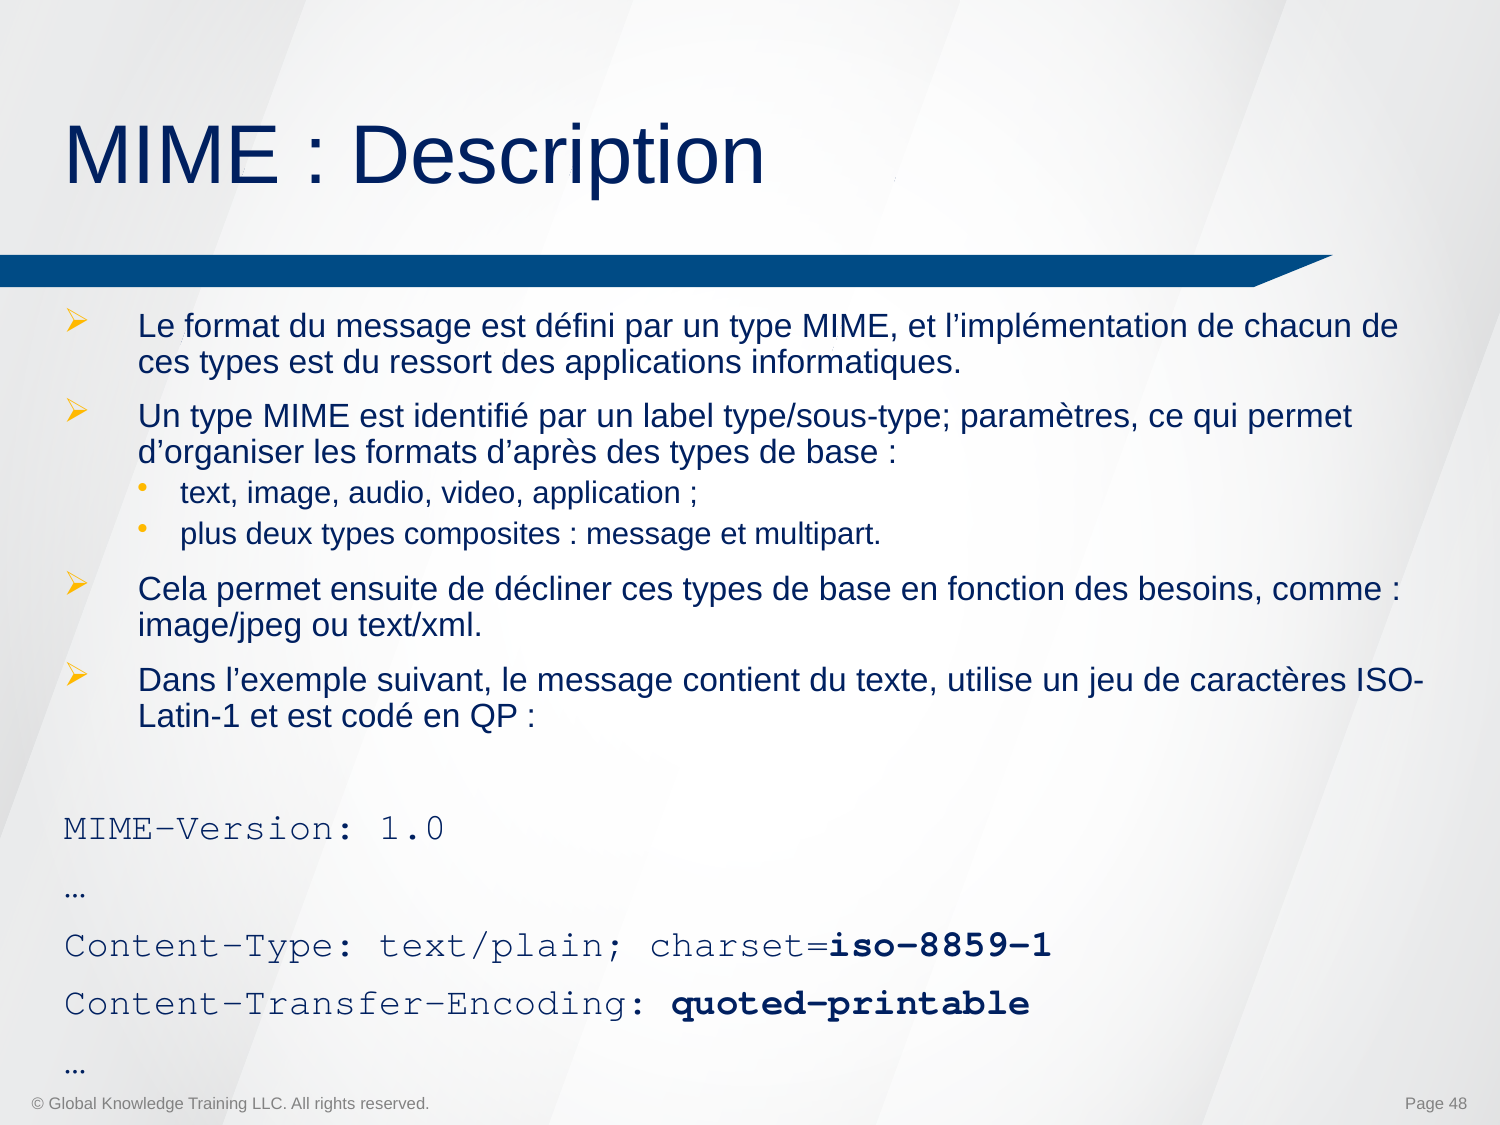

# MIME : Description
Le format du message est défini par un type MIME, et l’implémentation de chacun de ces types est du ressort des applications informatiques.
Un type MIME est identifié par un label type/sous-type; paramètres, ce qui permet d’organiser les formats d’après des types de base :
text, image, audio, video, application ;
plus deux types composites : message et multipart.
Cela permet ensuite de décliner ces types de base en fonction des besoins, comme : image/jpeg ou text/xml.
Dans l’exemple suivant, le message contient du texte, utilise un jeu de caractères ISO-Latin-1 et est codé en QP :

MIME-Version: 1.0
…
Content-Type: text/plain; charset=iso-8859-1
Content-Transfer-Encoding: quoted-printable
…